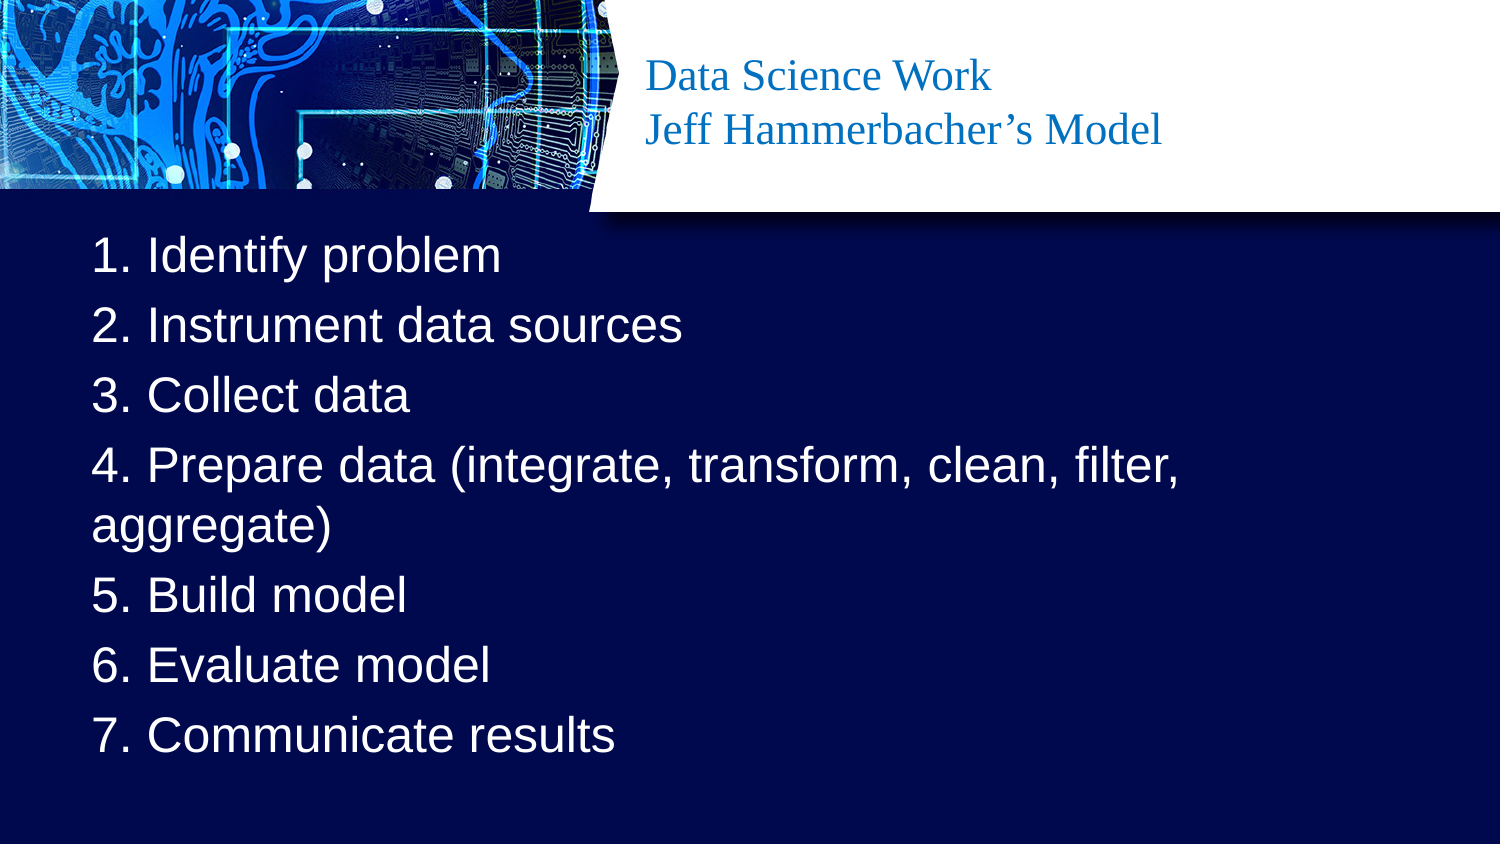

# Data Science Work Jeff Hammerbacher’s Model
1. Identify problem
2. Instrument data sources
3. Collect data
4. Prepare data (integrate, transform, clean, ﬁlter, aggregate)
5. Build model
6. Evaluate model
7. Communicate results